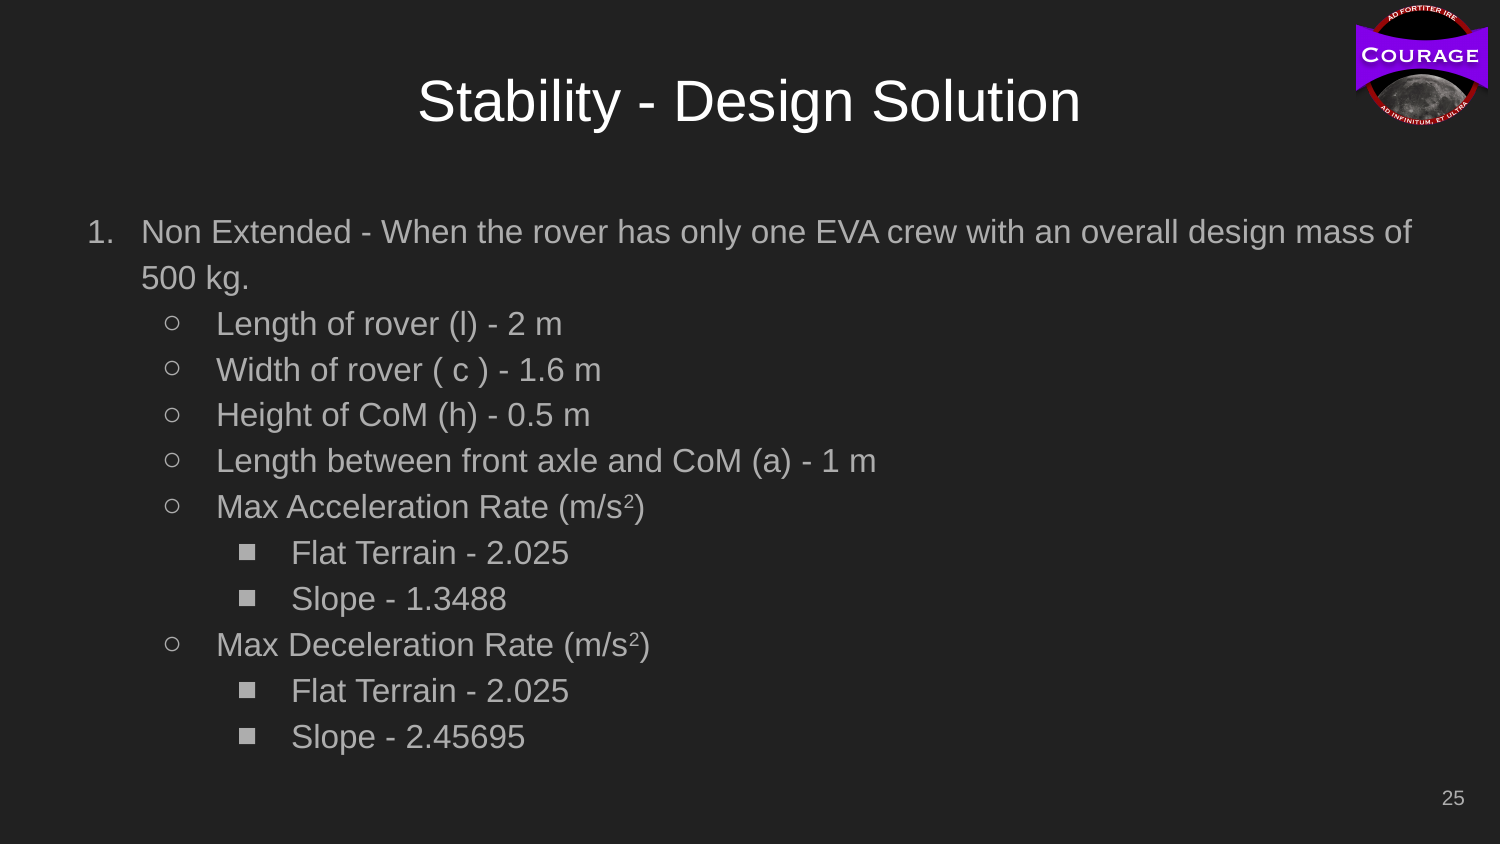

# Stability - Design Solution
Non Extended - When the rover has only one EVA crew with an overall design mass of 500 kg.
Length of rover (l) - 2 m
Width of rover ( c ) - 1.6 m
Height of CoM (h) - 0.5 m
Length between front axle and CoM (a) - 1 m
Max Acceleration Rate (m/s2)
Flat Terrain - 2.025
Slope - 1.3488
Max Deceleration Rate (m/s2)
Flat Terrain - 2.025
Slope - 2.45695

25